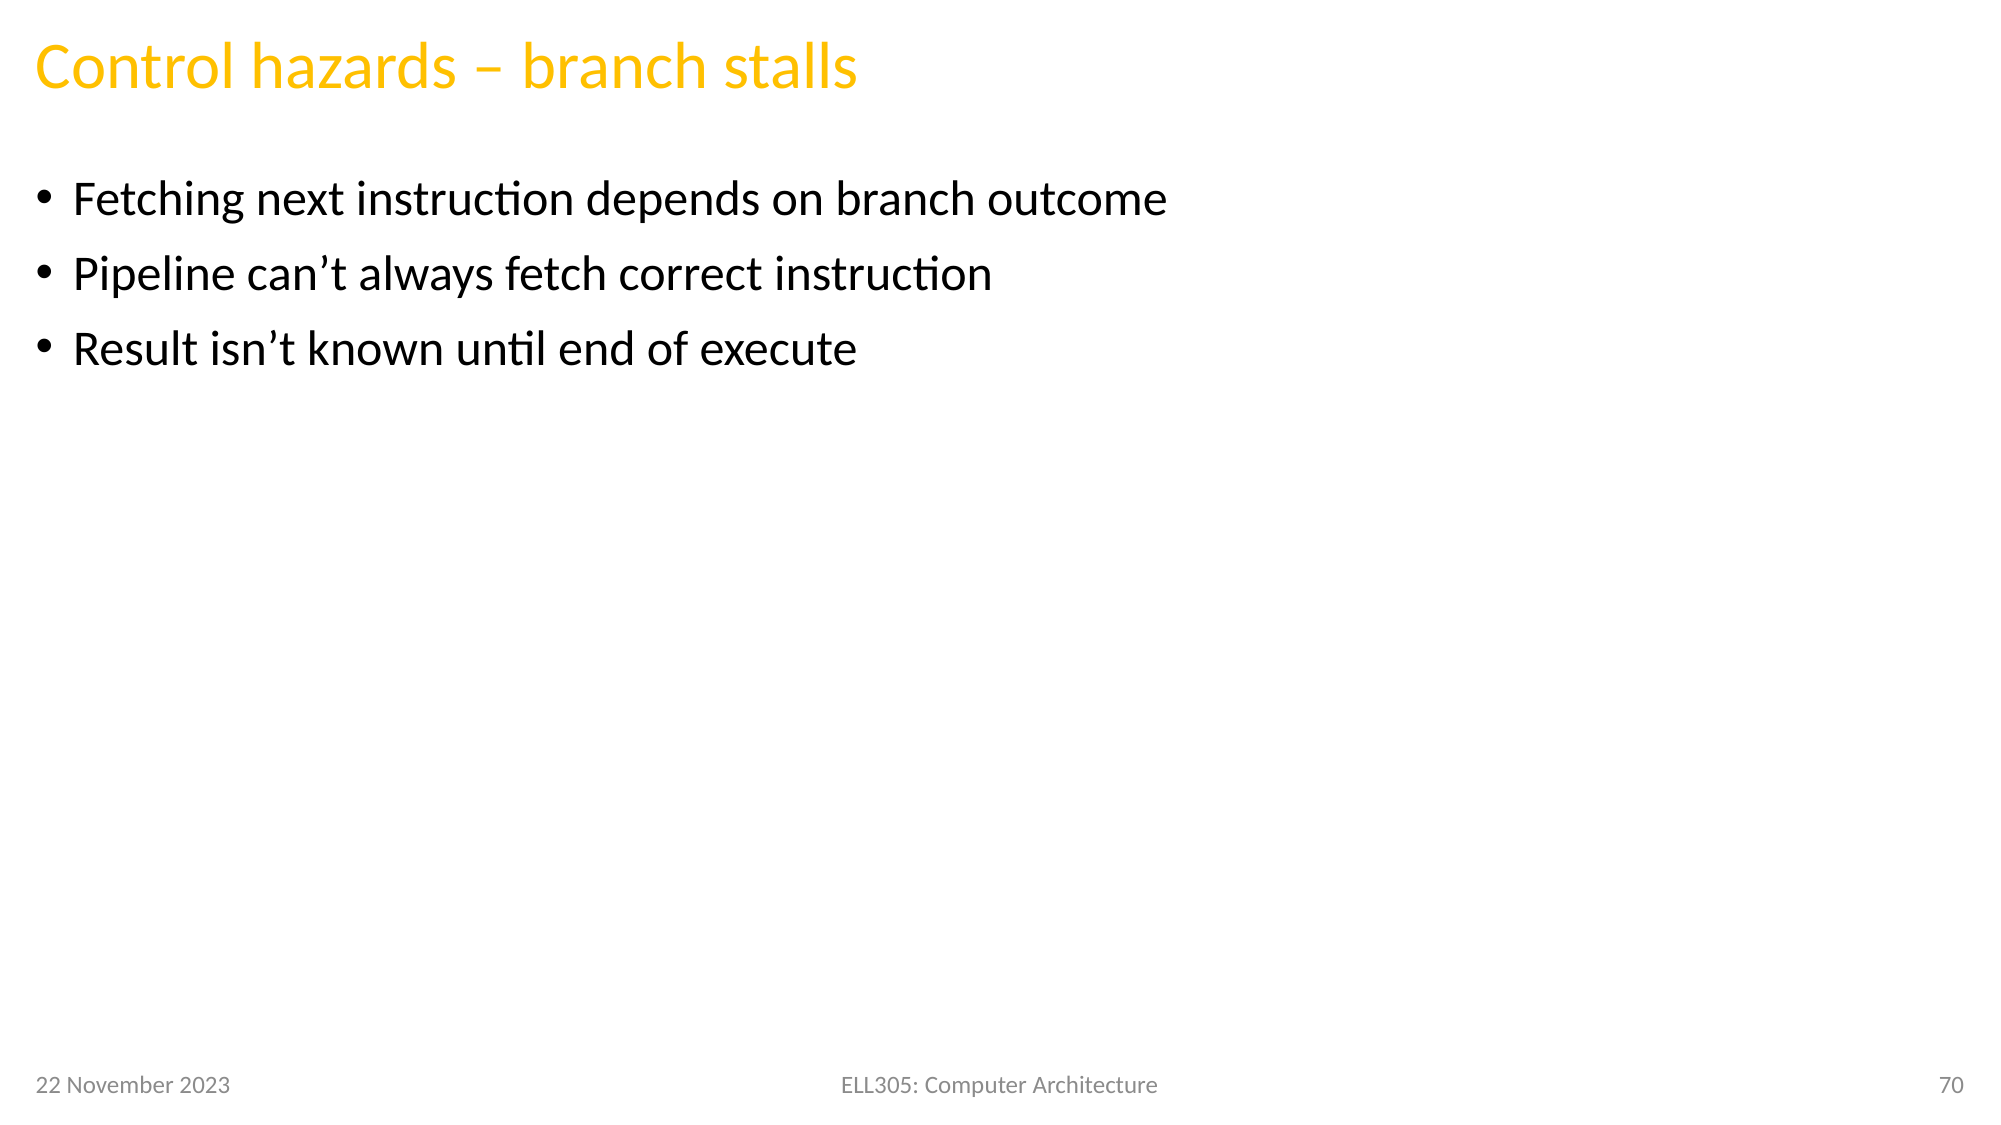

# Control hazards – branch stalls
Fetching next instruction depends on branch outcome
Pipeline can’t always fetch correct instruction
Result isn’t known until end of execute
22 November 2023
ELL305: Computer Architecture
70